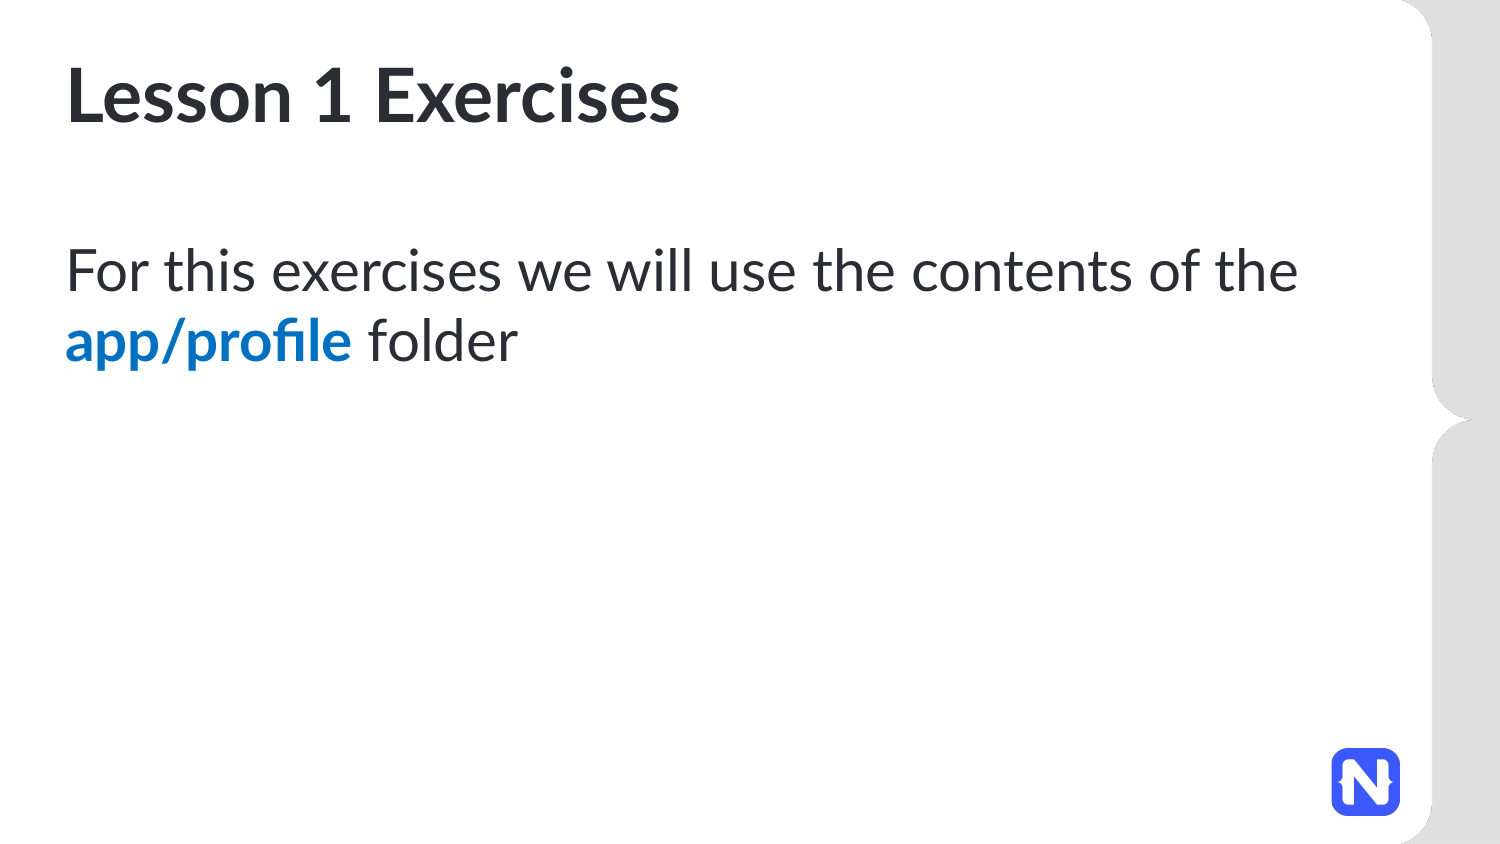

# Lesson 1 Exercises
For this exercises we will use the contents of the app/profile folder